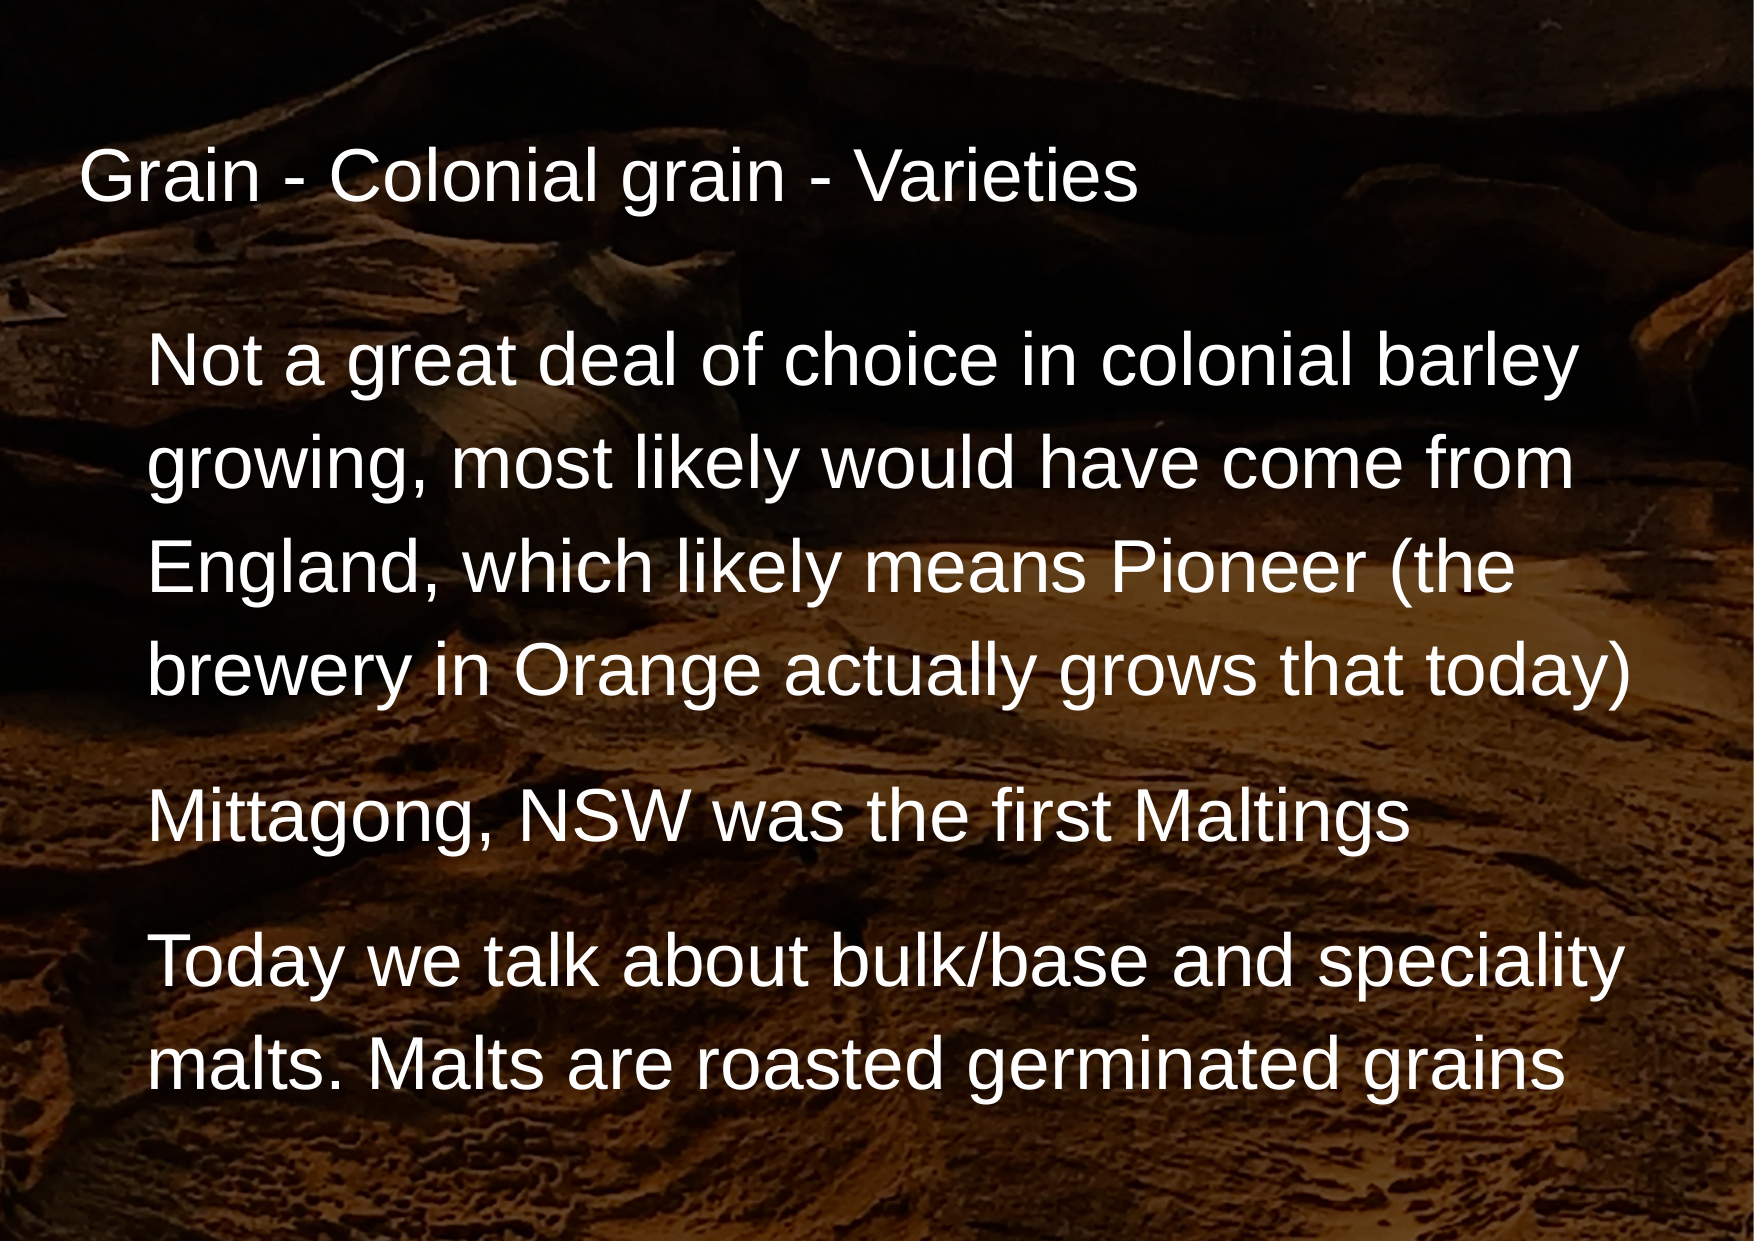

# Grain - Colonial grain - Varieties

Not a great deal of choice in colonial barley growing, most likely would have come from England, which likely means Pioneer (the brewery in Orange actually grows that today)
Mittagong, NSW was the first Maltings
Today we talk about bulk/base and speciality malts. Malts are roasted germinated grains